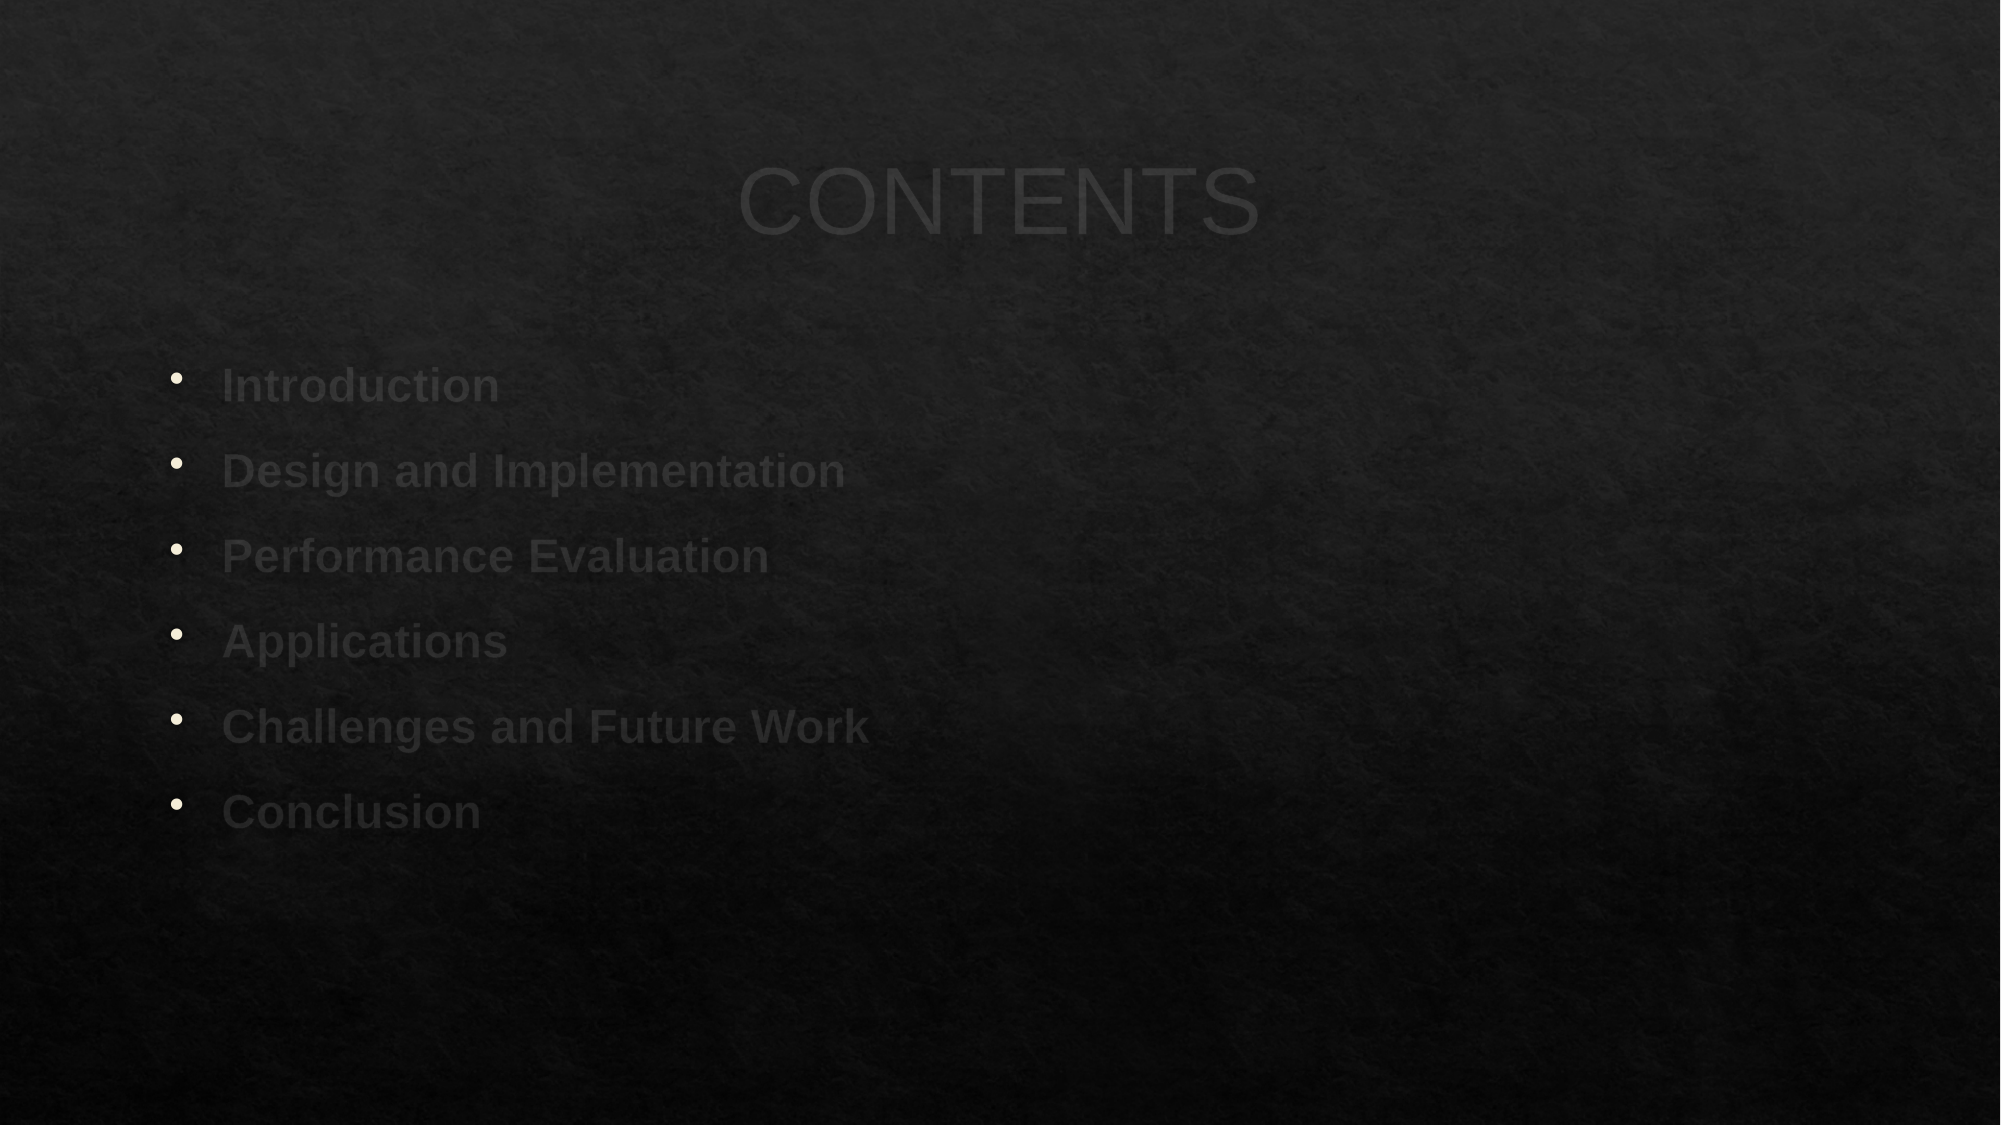

# CONTENTS
Introduction
Design and Implementation
Performance Evaluation
Applications
Challenges and Future Work
Conclusion